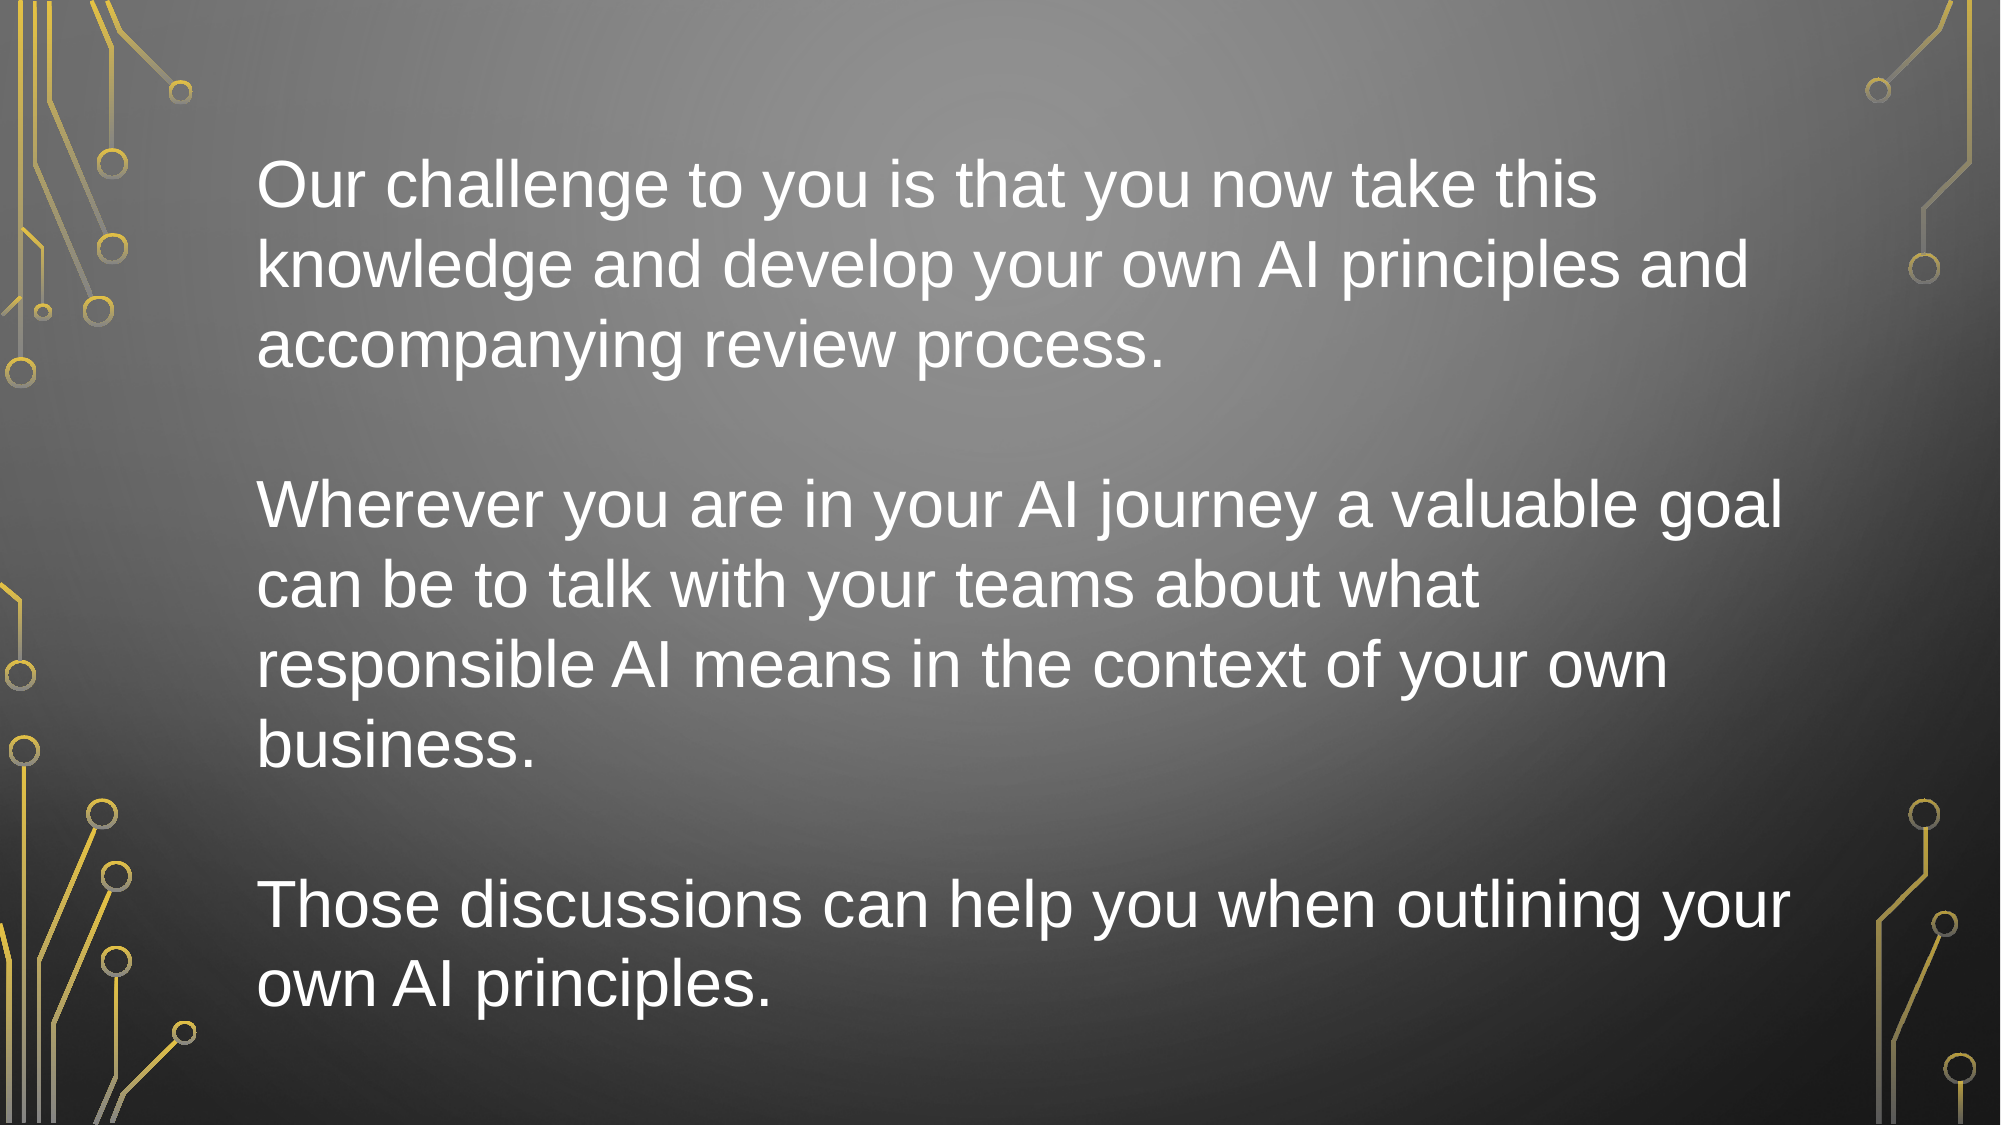

Our challenge to you is that you now take this knowledge and develop your own AI principles and accompanying review process.

Wherever you are in your AI journey a valuable goal can be to talk with your teams about what responsible AI means in the context of your own business.

Those discussions can help you when outlining your own AI principles.